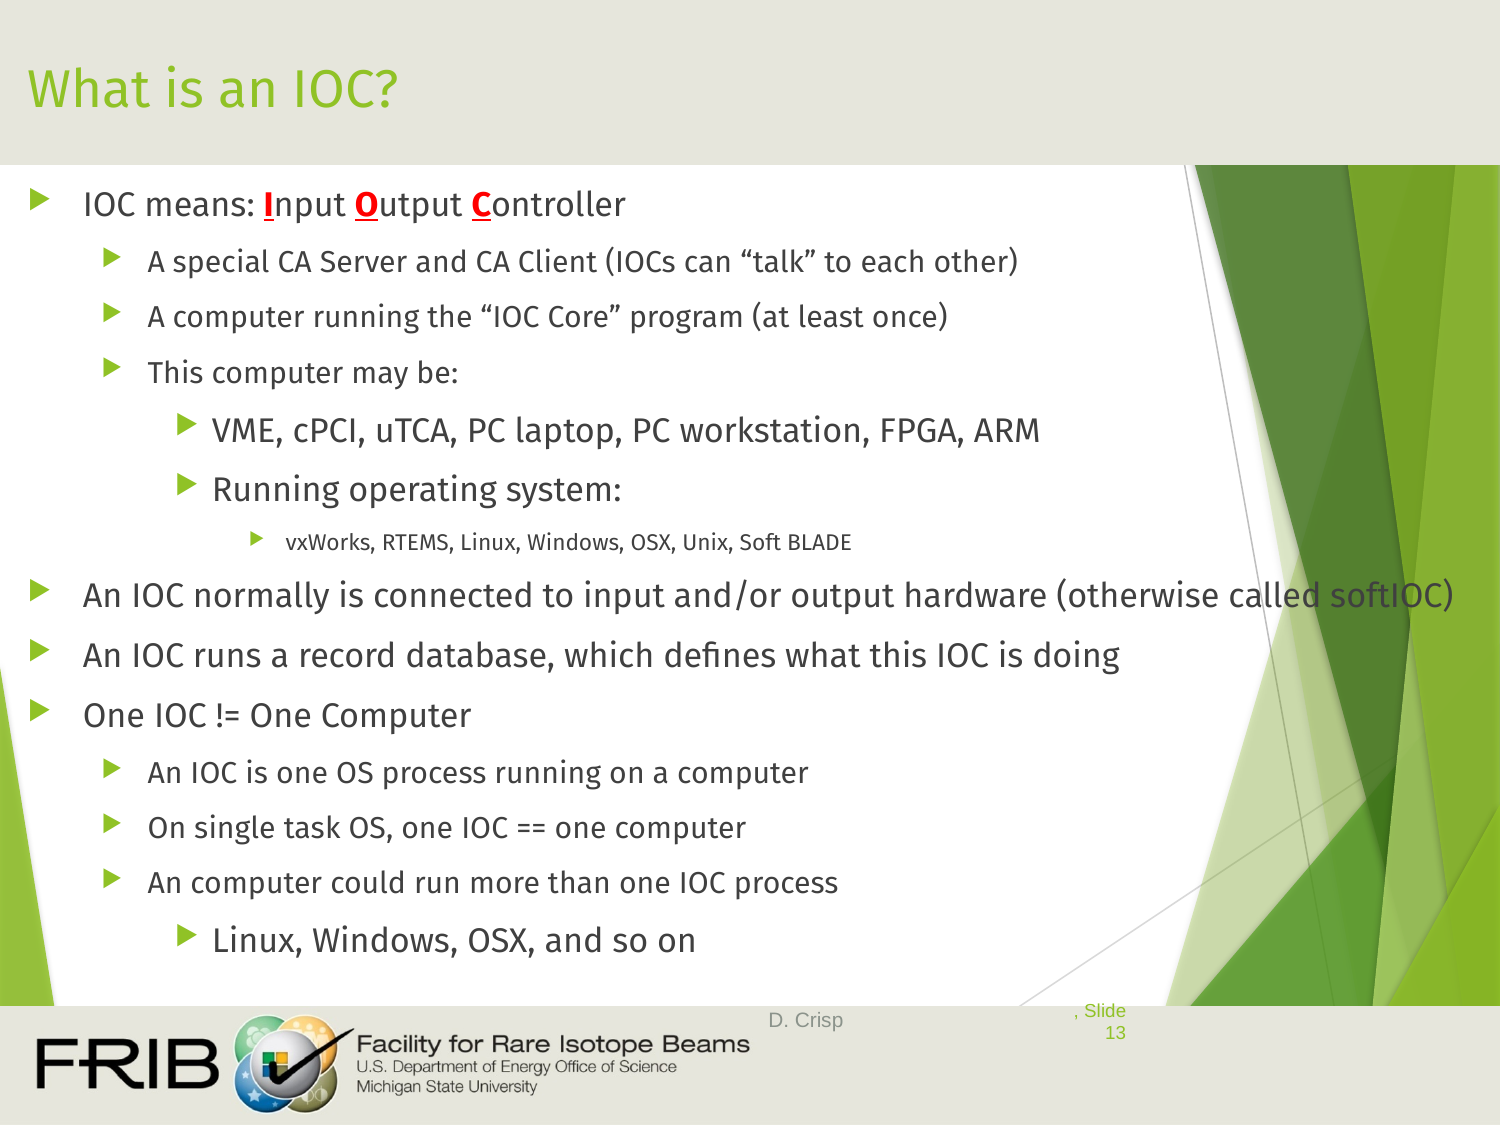

# What is an IOC?
IOC means: Input Output Controller
A special CA Server and CA Client (IOCs can “talk” to each other)
A computer running the “IOC Core” program (at least once)
This computer may be:
VME, cPCI, uTCA, PC laptop, PC workstation, FPGA, ARM
Running operating system:
vxWorks, RTEMS, Linux, Windows, OSX, Unix, Soft BLADE
An IOC normally is connected to input and/or output hardware (otherwise called softIOC)
An IOC runs a record database, which defines what this IOC is doing
One IOC != One Computer
An IOC is one OS process running on a computer
On single task OS, one IOC == one computer
An computer could run more than one IOC process
Linux, Windows, OSX, and so on
D. Crisp
, Slide 13